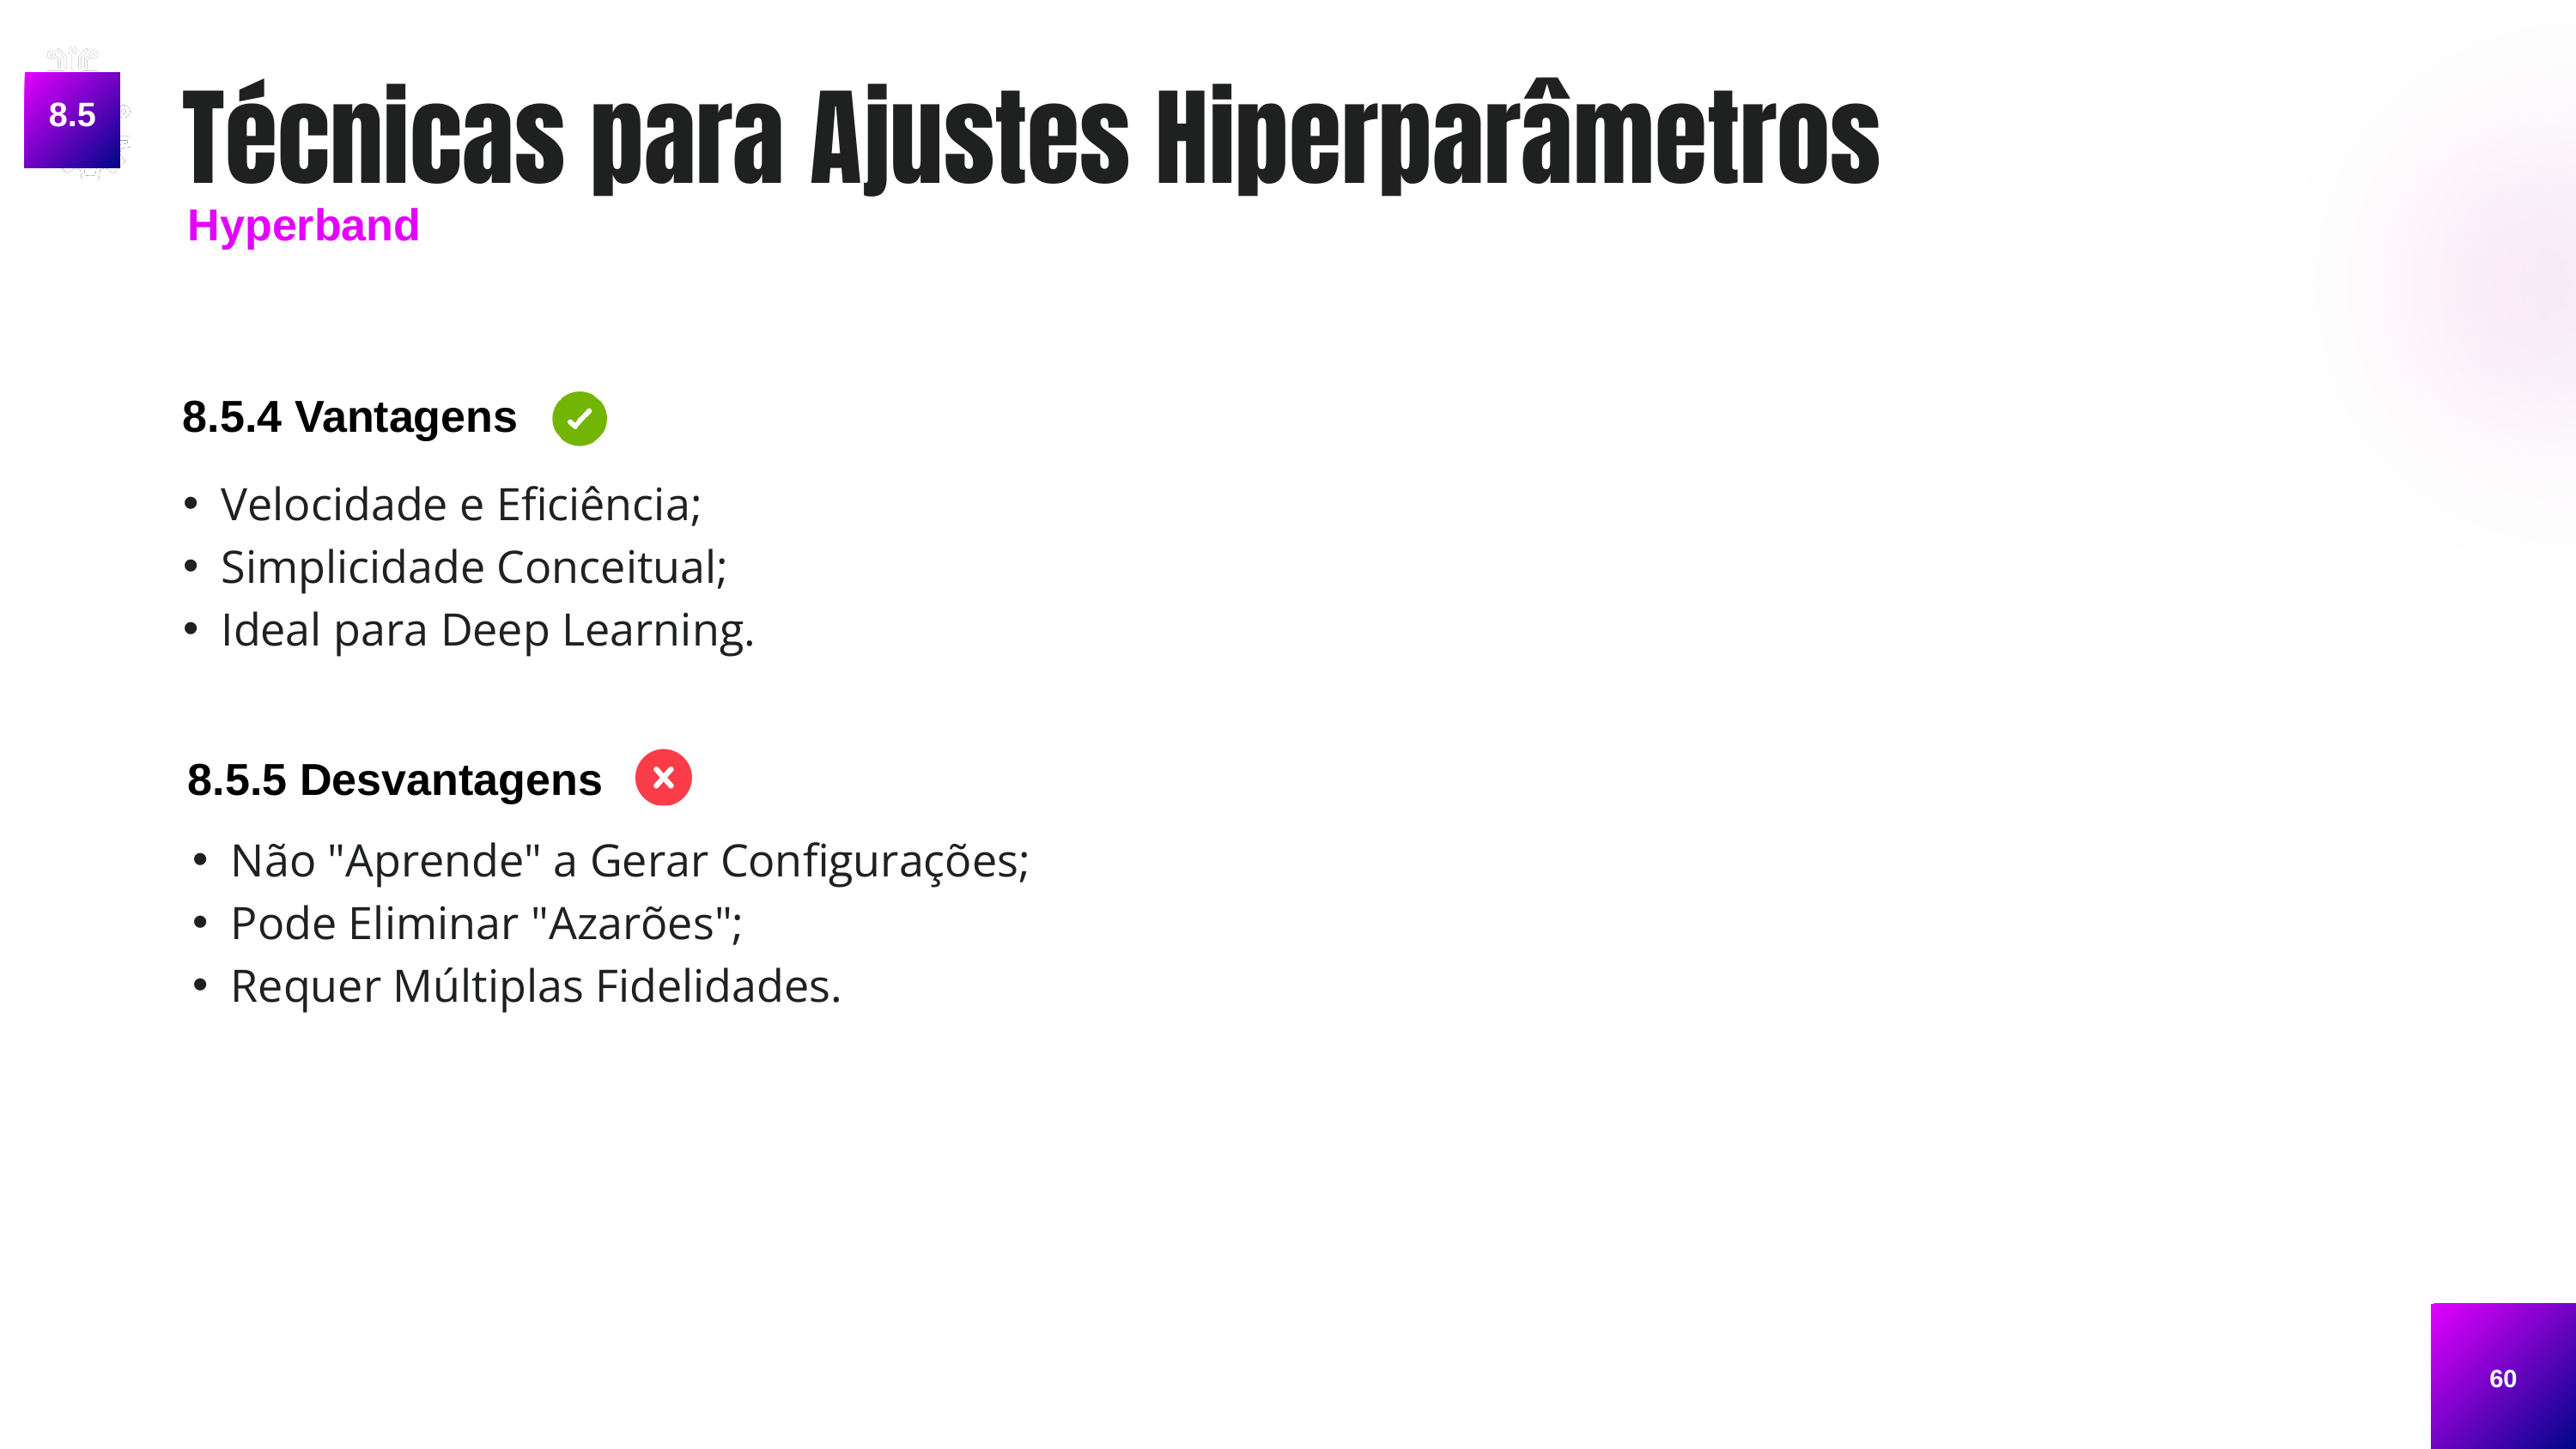

8.5
Técnicas para Ajustes Hiperparâmetros

Hyperband
8.5.4 Vantagens

Velocidade e Eficiência;
Simplicidade Conceitual;
Ideal para Deep Learning.
8.5.5 Desvantagens

Não "Aprende" a Gerar Configurações;
Pode Eliminar "Azarões";
Requer Múltiplas Fidelidades.

60